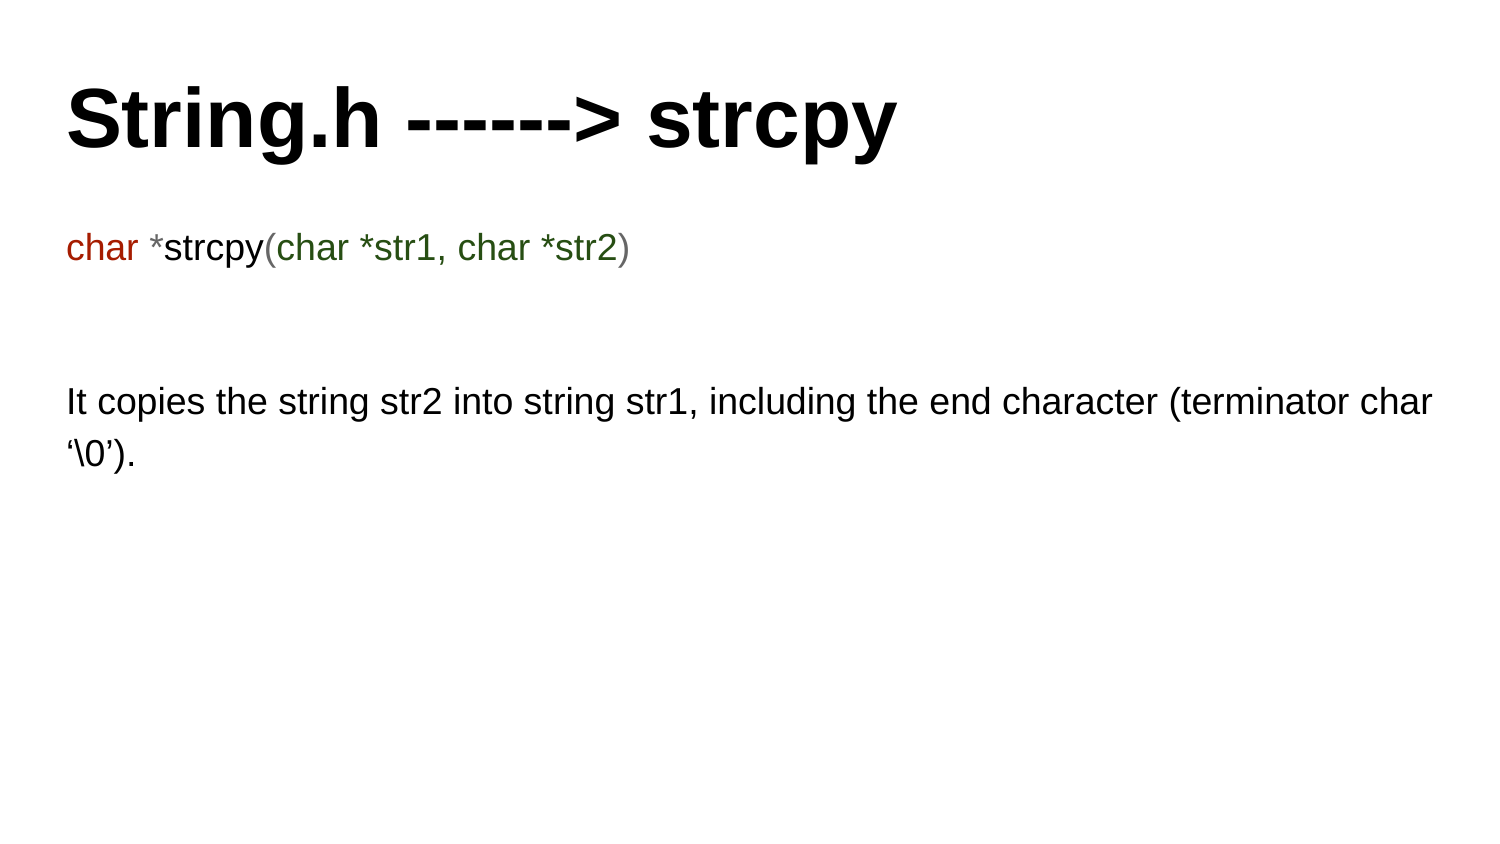

# String.h ------> strcpy
char *strcpy(char *str1, char *str2)

It copies the string str2 into string str1, including the end character (terminator char ‘\0’).